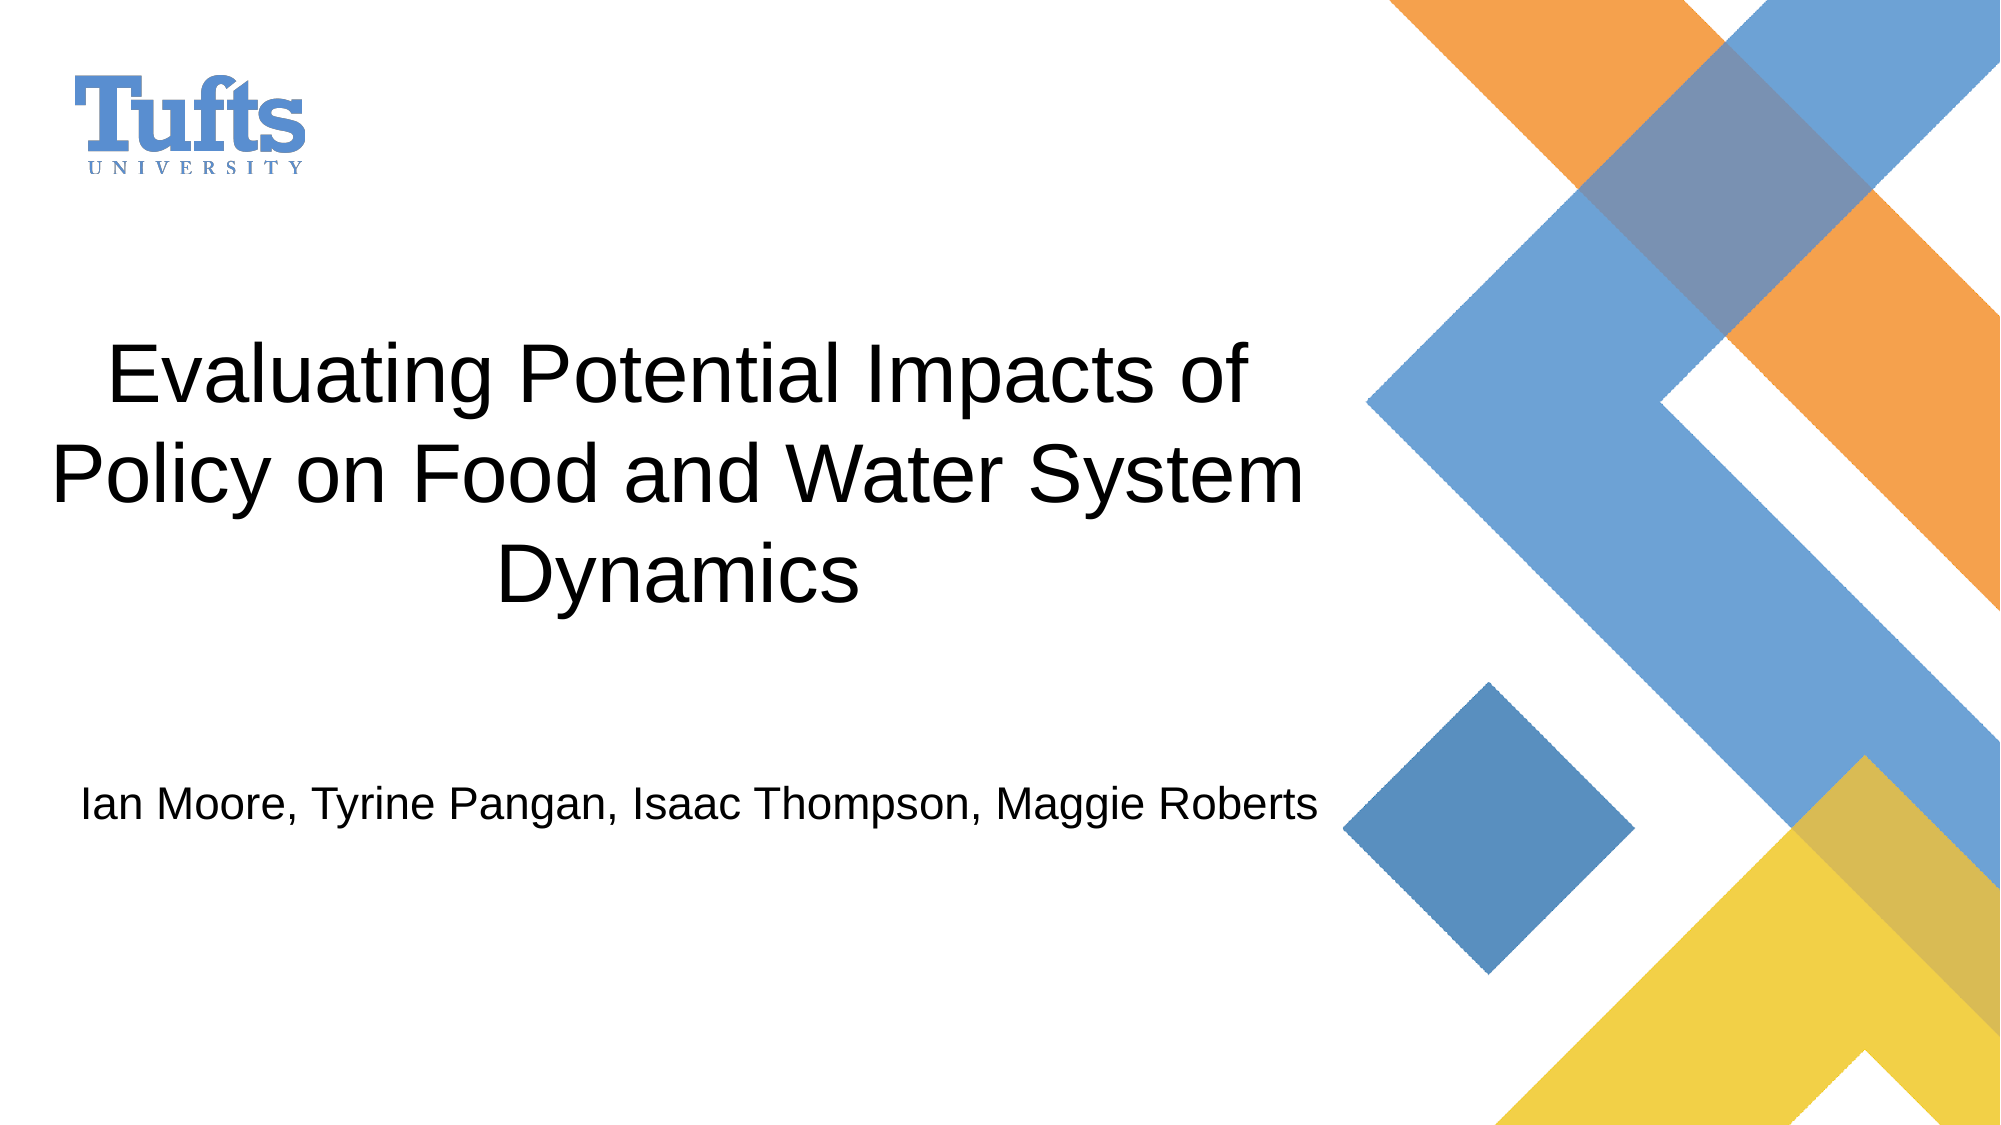

# Evaluating Potential Impacts of Policy on Food and Water System Dynamics

Ian Moore, Tyrine Pangan, Isaac Thompson, Maggie Roberts